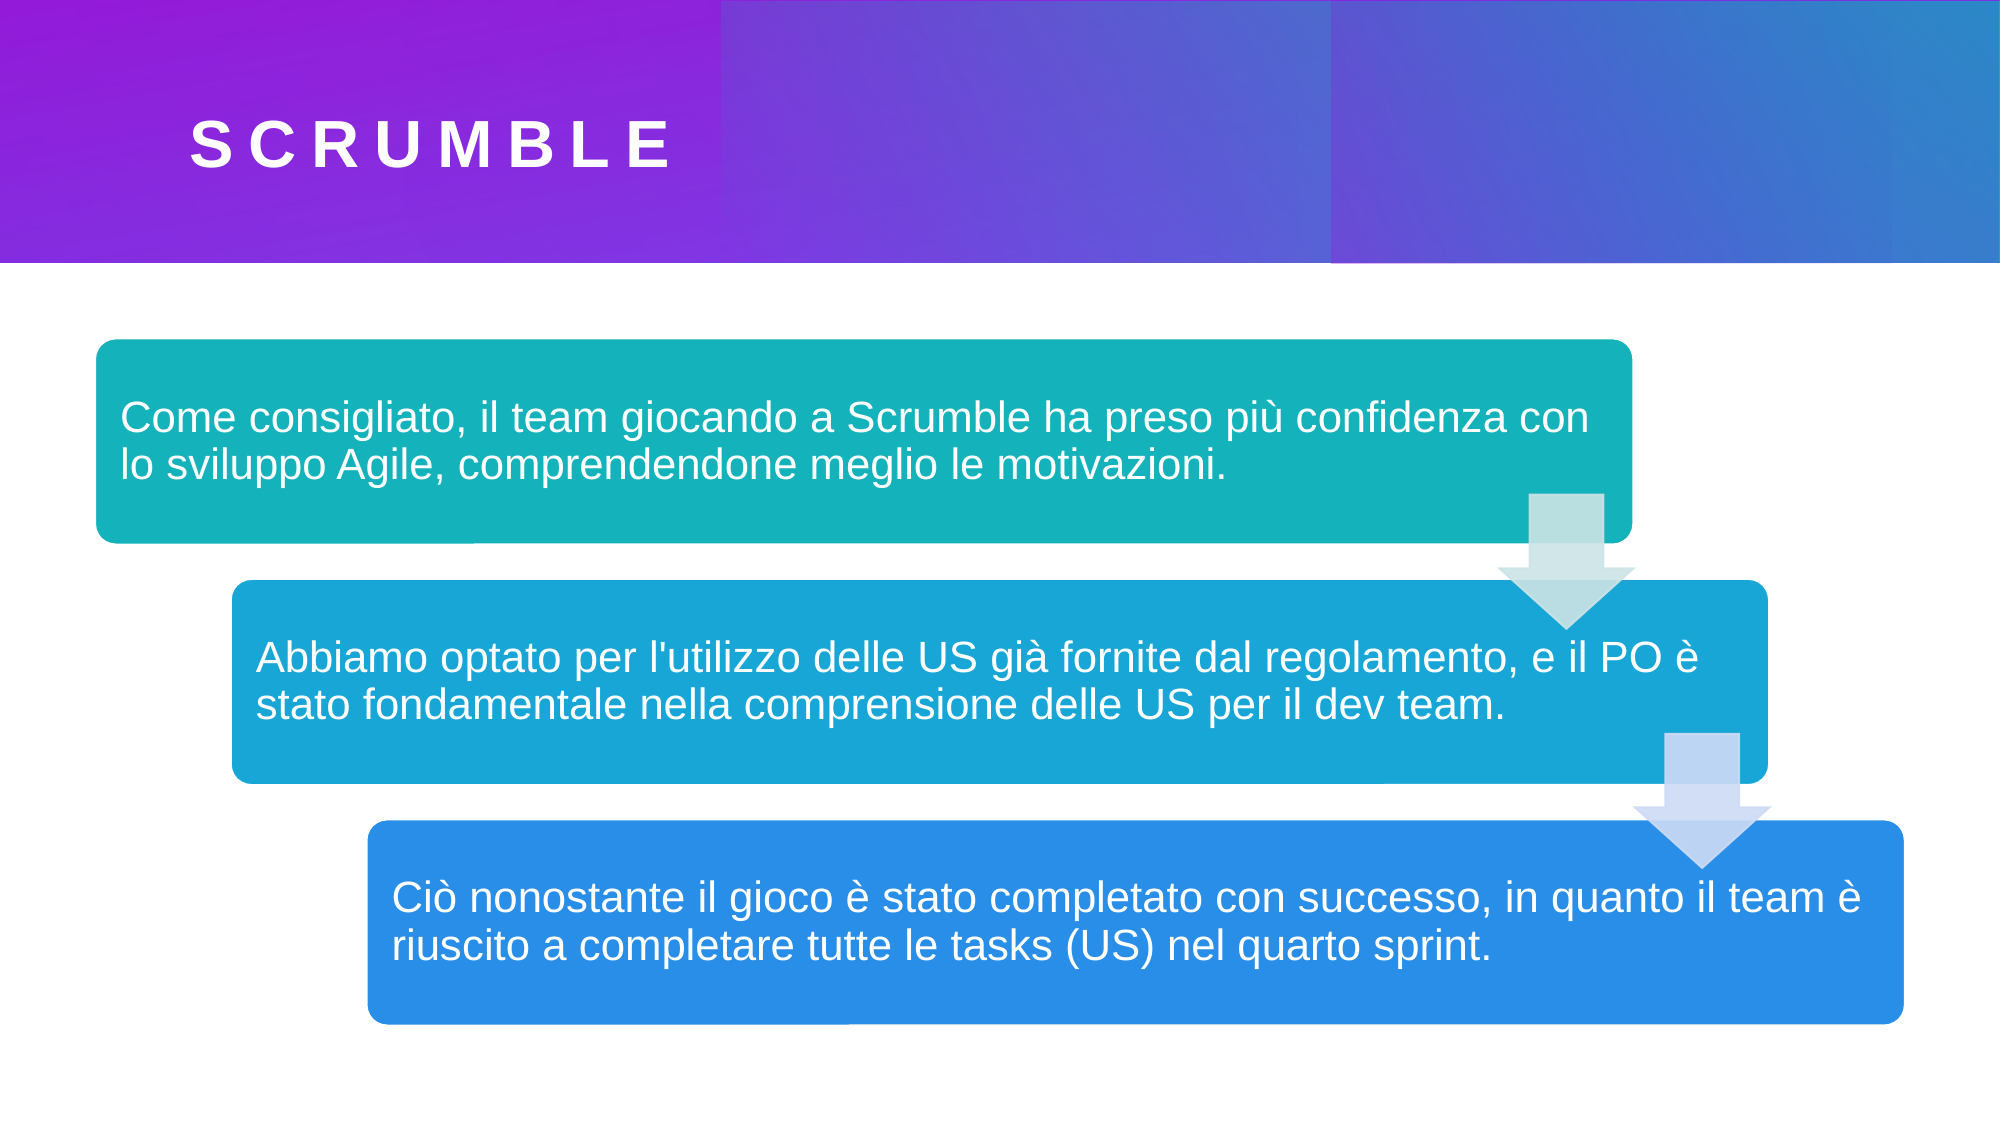

# Scrumble
Come consigliato, il team giocando a Scrumble ha preso più confidenza con lo sviluppo Agile, comprendendone meglio le motivazioni.
Abbiamo optato per l'utilizzo delle US già fornite dal regolamento, e il PO è stato fondamentale nella comprensione delle US per il dev team.
Ciò nonostante il gioco è stato completato con successo, in quanto il team è riuscito a completare tutte le tasks (US) nel quarto sprint.